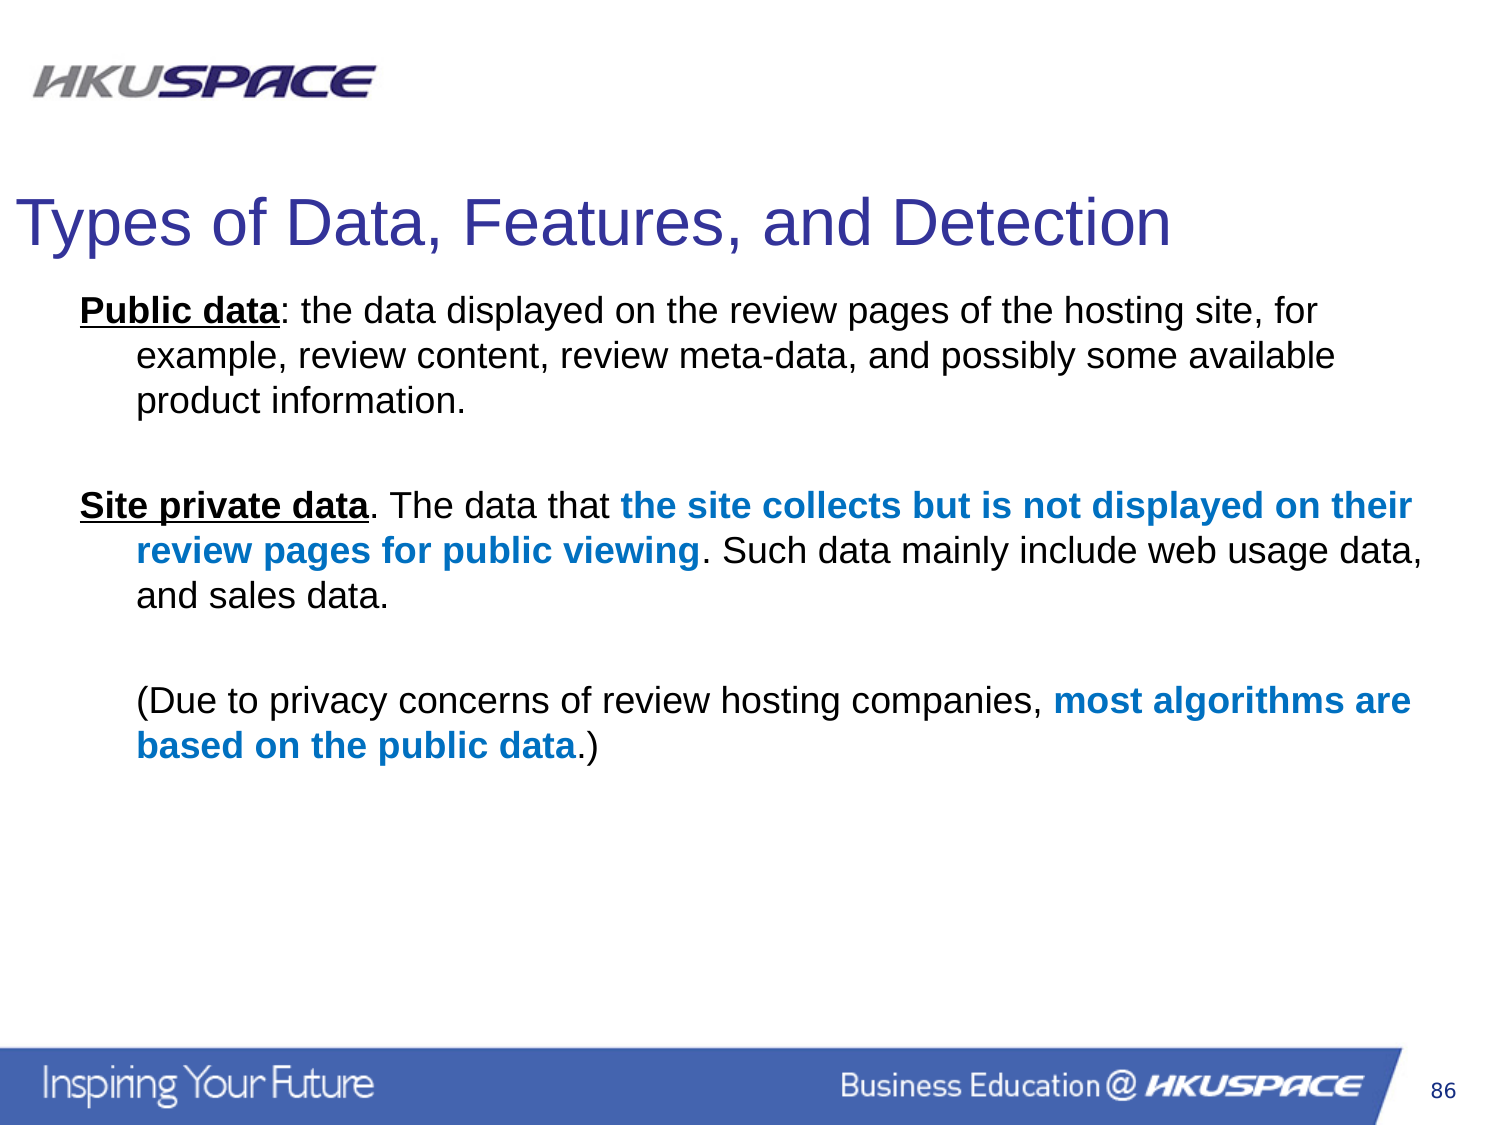

Types of Data, Features, and Detection
Public data: the data displayed on the review pages of the hosting site, for example, review content, review meta-data, and possibly some available product information.

Site private data. The data that the site collects but is not displayed on their review pages for public viewing. Such data mainly include web usage data, and sales data.

	(Due to privacy concerns of review hosting companies, most algorithms are based on the public data.)
86